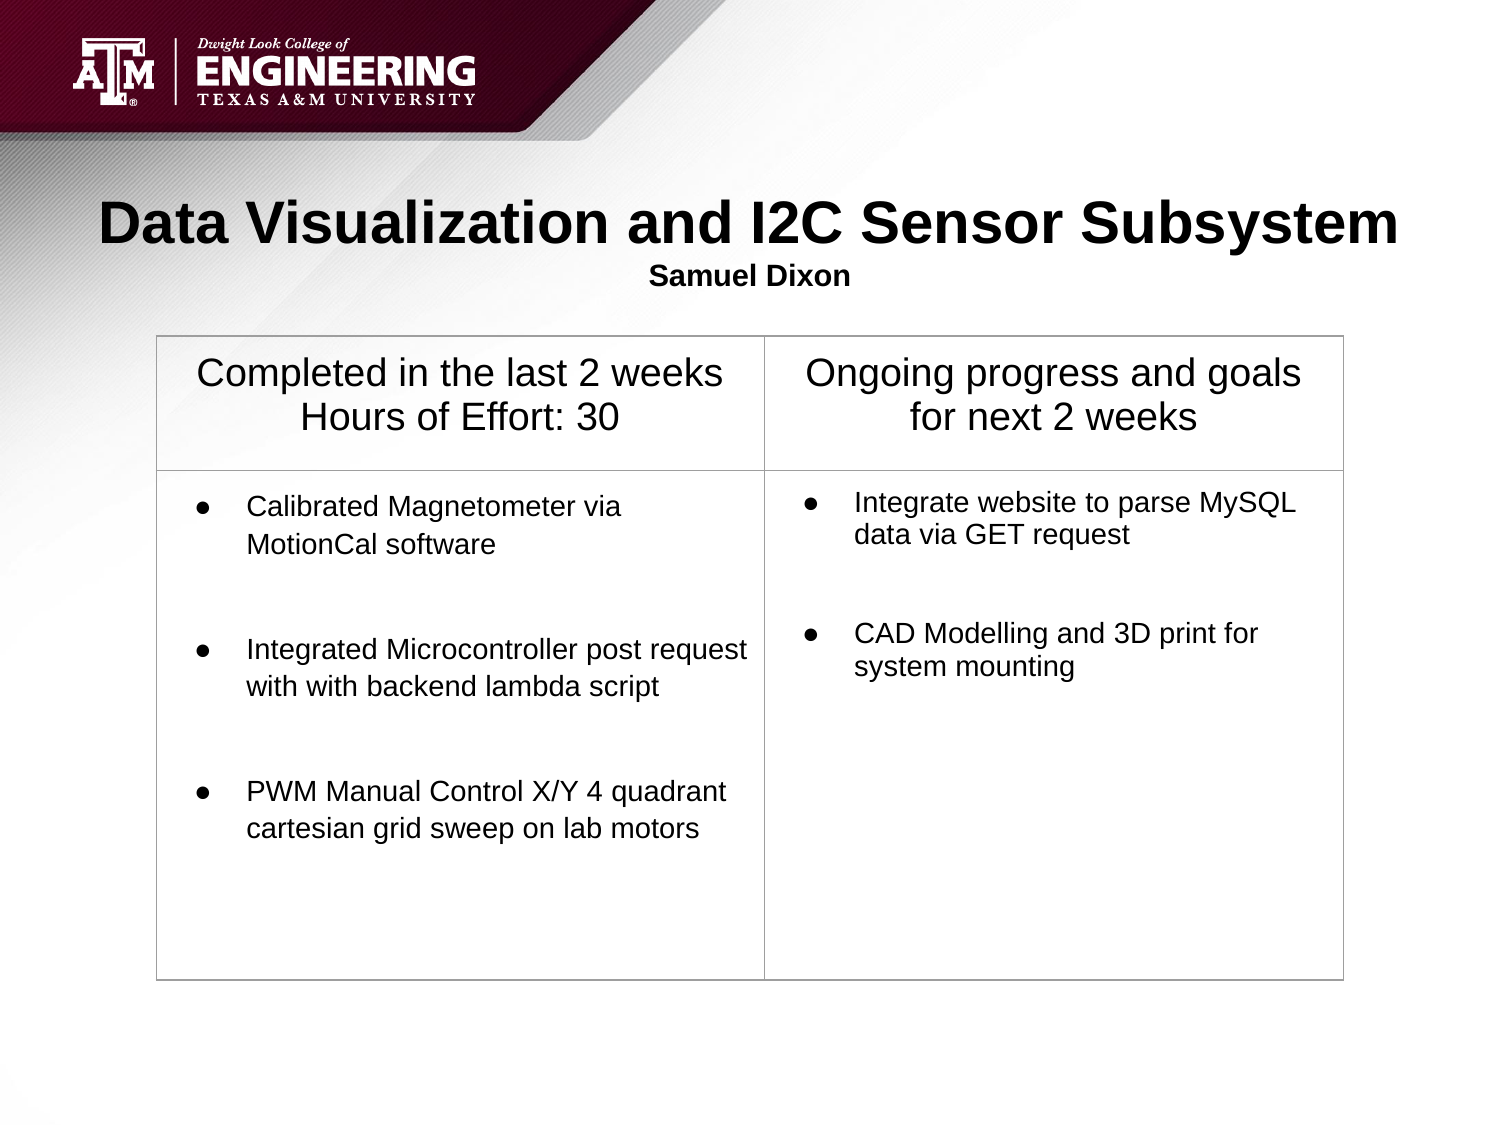

# Data Visualization and I2C Sensor Subsystem
Samuel Dixon
| Completed in the last 2 weeks Hours of Effort: 30 | Ongoing progress and goals for next 2 weeks |
| --- | --- |
| Calibrated Magnetometer via MotionCal software Integrated Microcontroller post request with with backend lambda script PWM Manual Control X/Y 4 quadrant cartesian grid sweep on lab motors | Integrate website to parse MySQL data via GET request CAD Modelling and 3D print for system mounting |